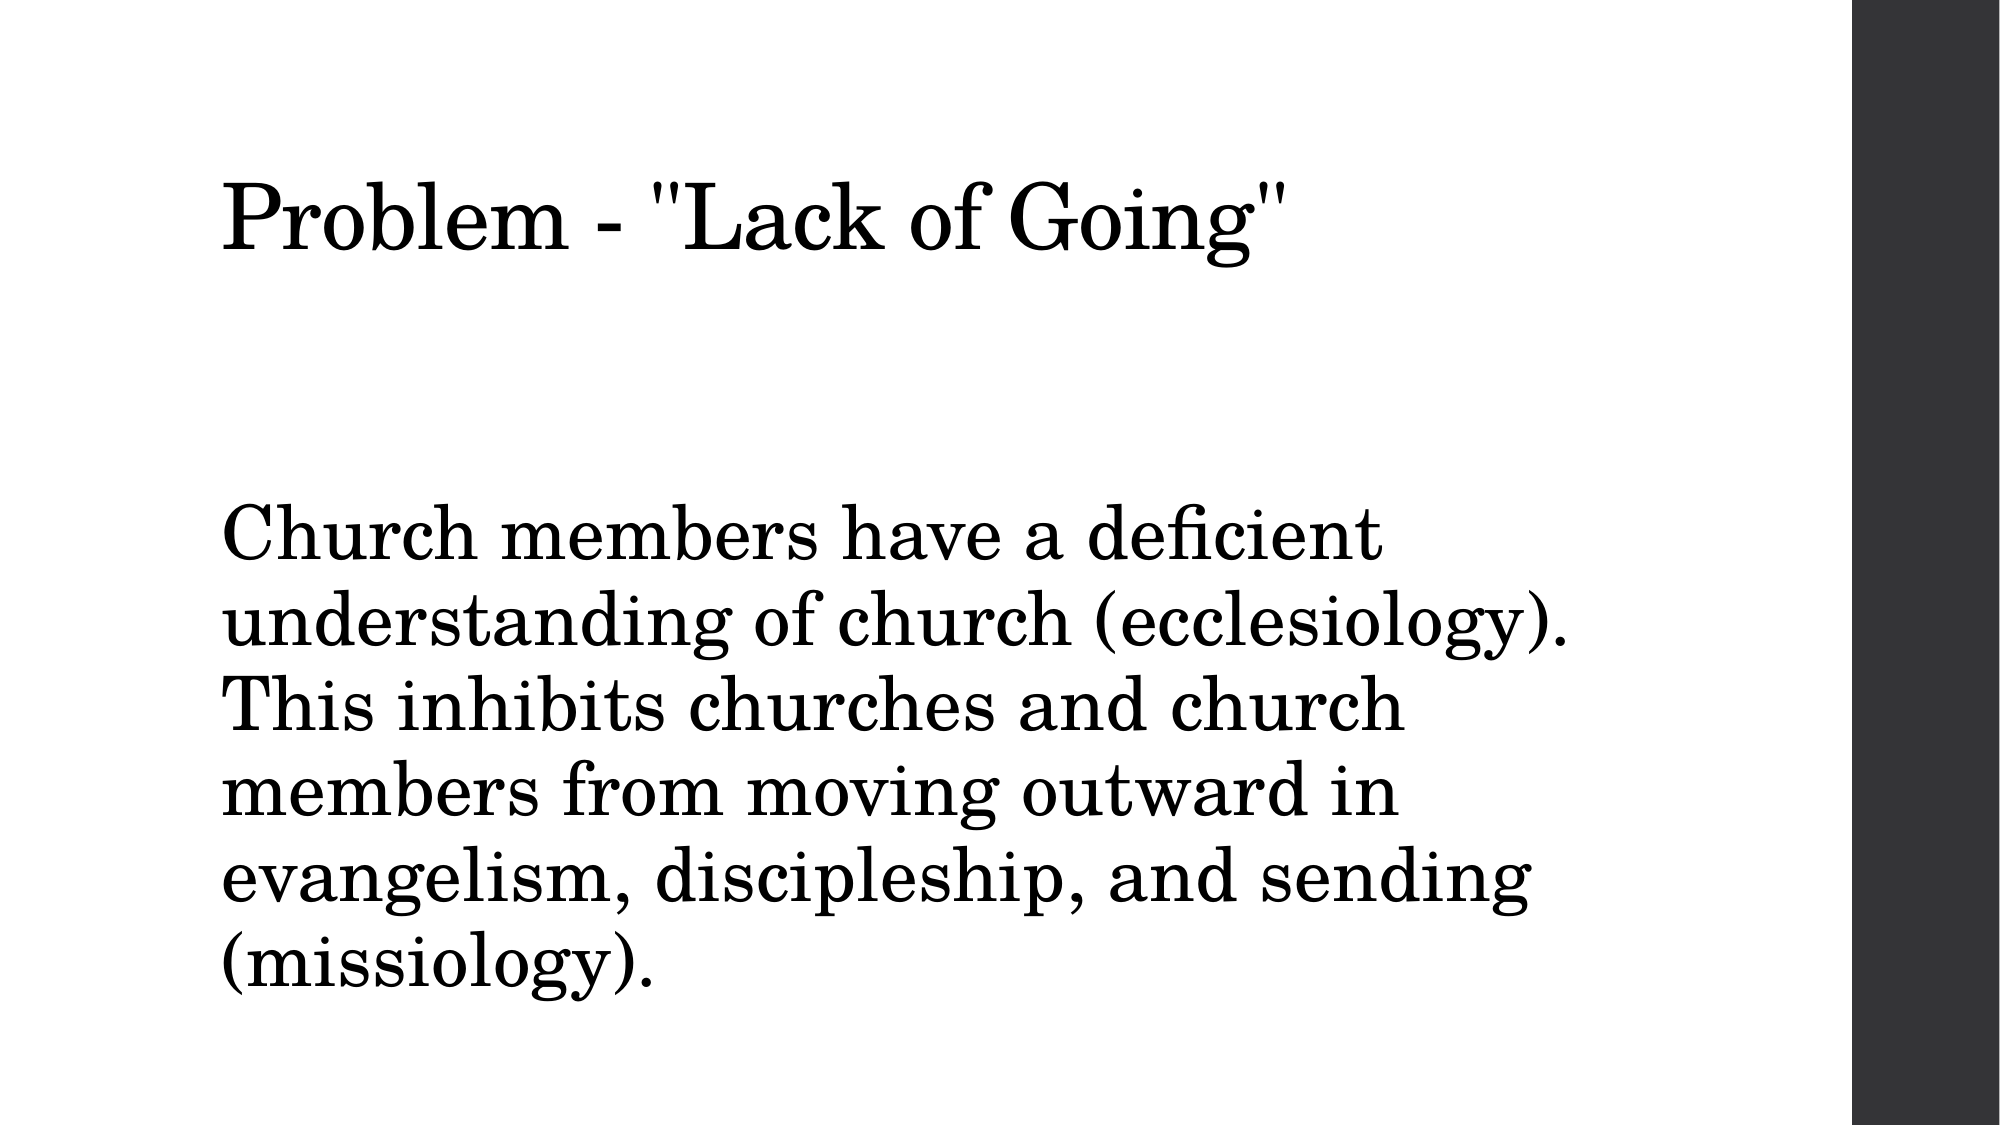

# Problem - "Lack of Going"
Church members have a deficient understanding of church (ecclesiology). This inhibits churches and church members from moving outward in evangelism, discipleship, and sending (missiology).